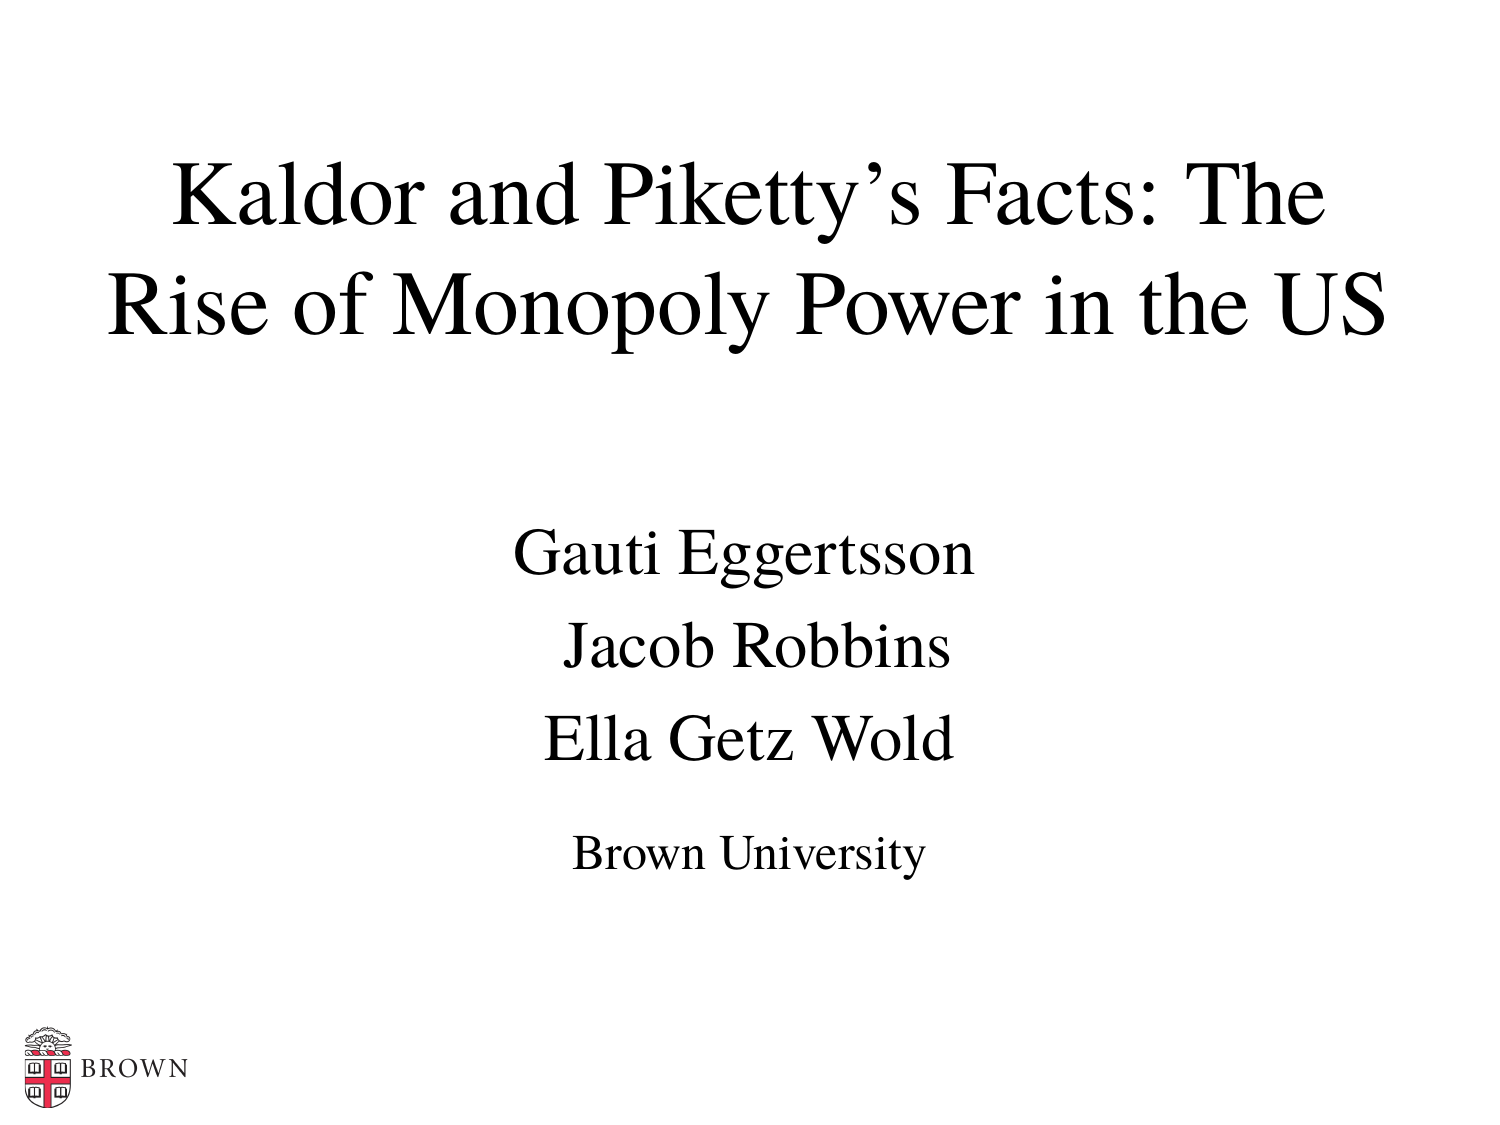

# Kaldor and Piketty’s Facts: The Rise of Monopoly Power in the US
Gauti Eggertsson
 Jacob Robbins
Ella Getz Wold
Brown University